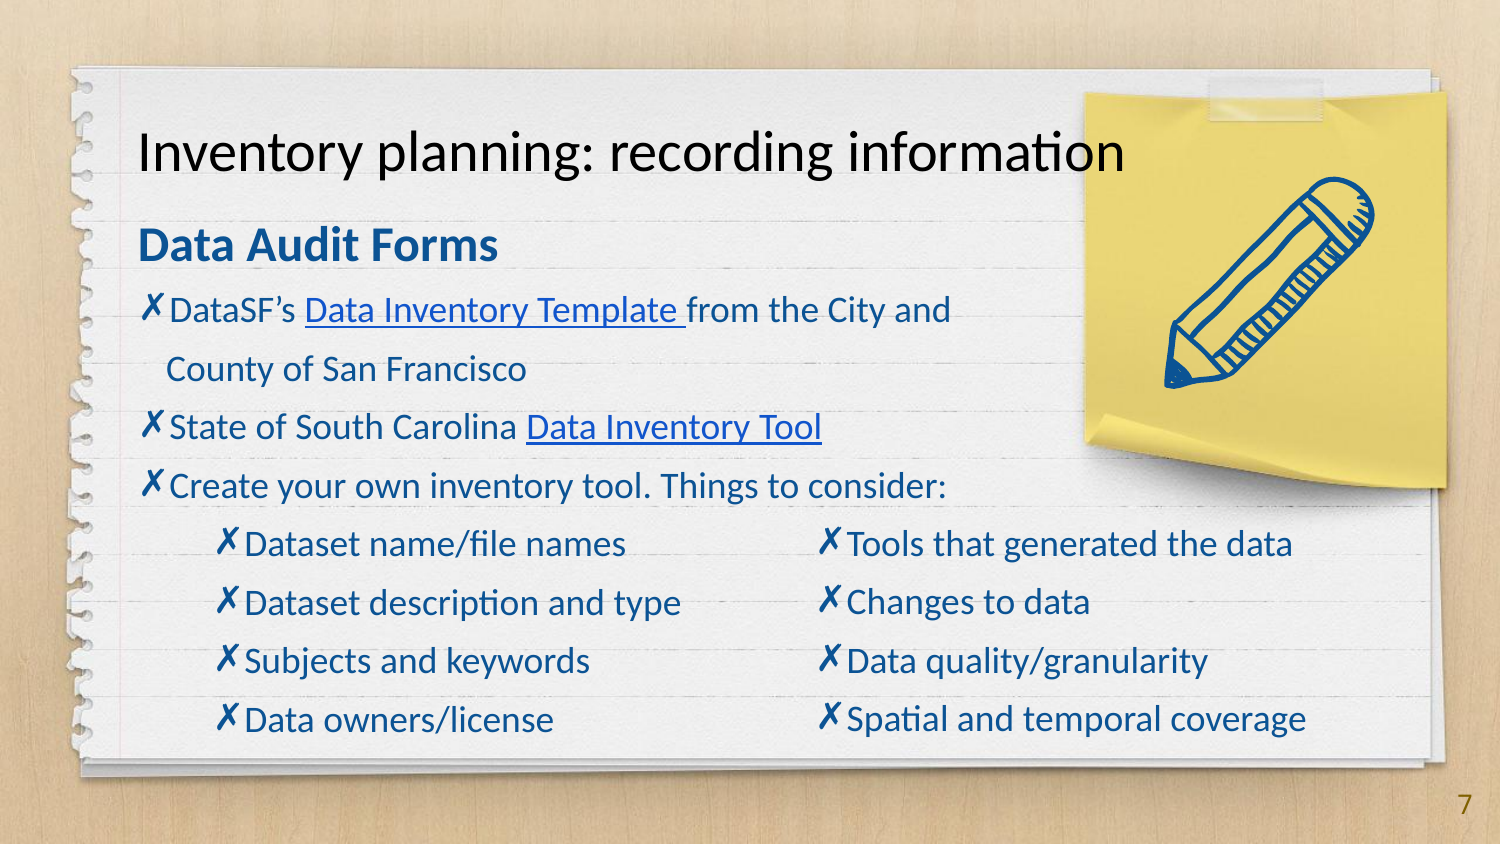

Inventory planning: recording information

Data Audit Forms
DataSF’s Data Inventory Template from the City and County of San Francisco
State of South Carolina Data Inventory Tool
Create your own inventory tool. Things to consider:
Dataset name/file names
Dataset description and type
Subjects and keywords
Data owners/license

Tools that generated the data
Changes to data
Data quality/granularity
Spatial and temporal coverage
7